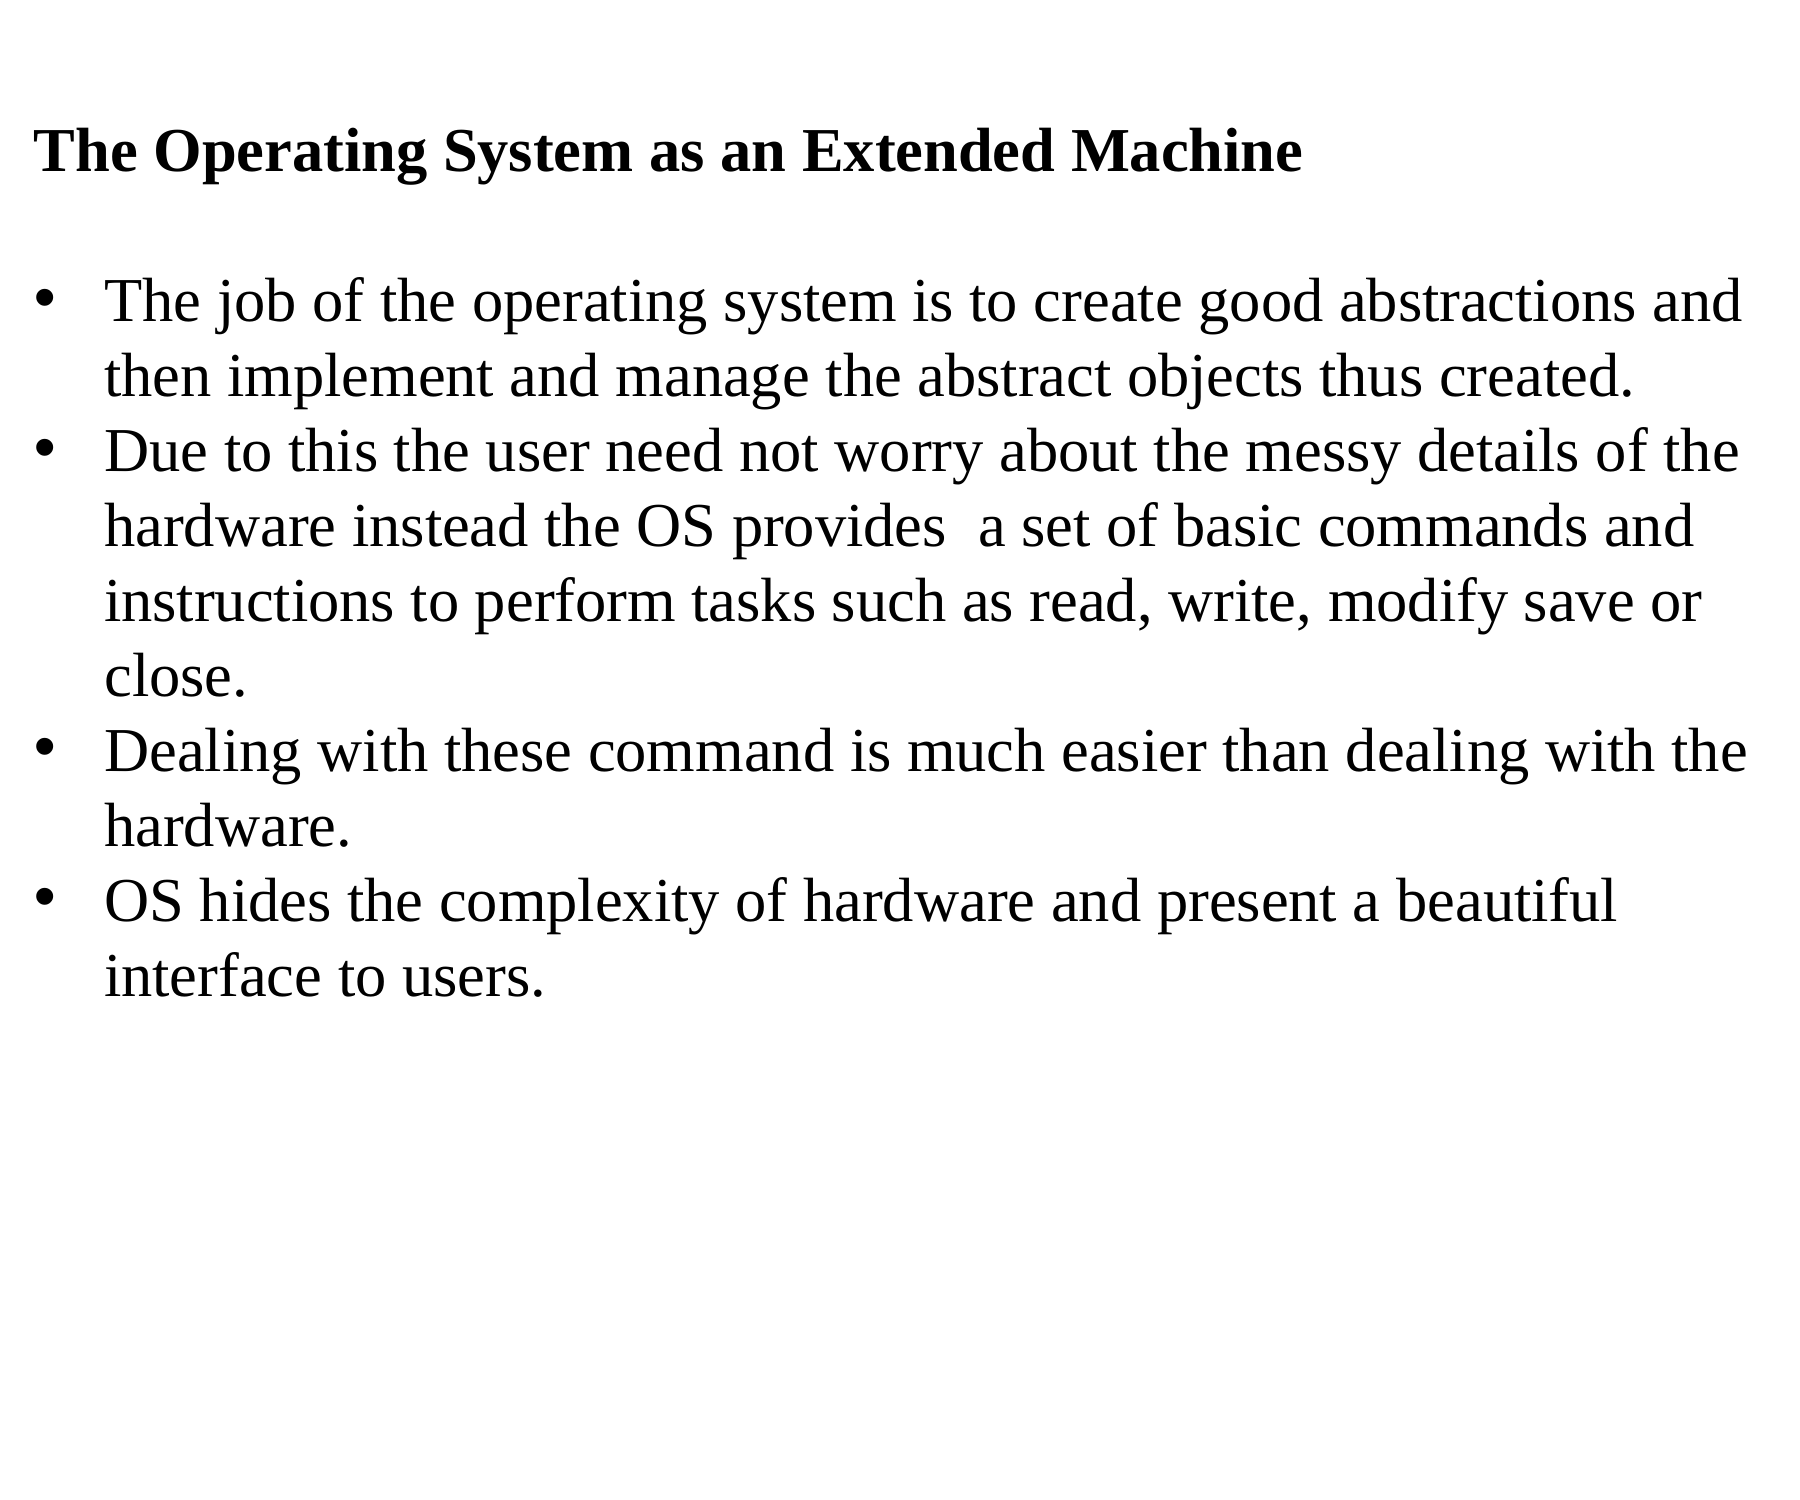

The Operating System as an Extended Machine

The job of the operating system is to create good abstractions and then implement and manage the abstract objects thus created.
Due to this the user need not worry about the messy details of the hardware instead the OS provides  a set of basic commands and instructions to perform tasks such as read, write, modify save or close.
Dealing with these command is much easier than dealing with the hardware.
OS hides the complexity of hardware and present a beautiful interface to users.